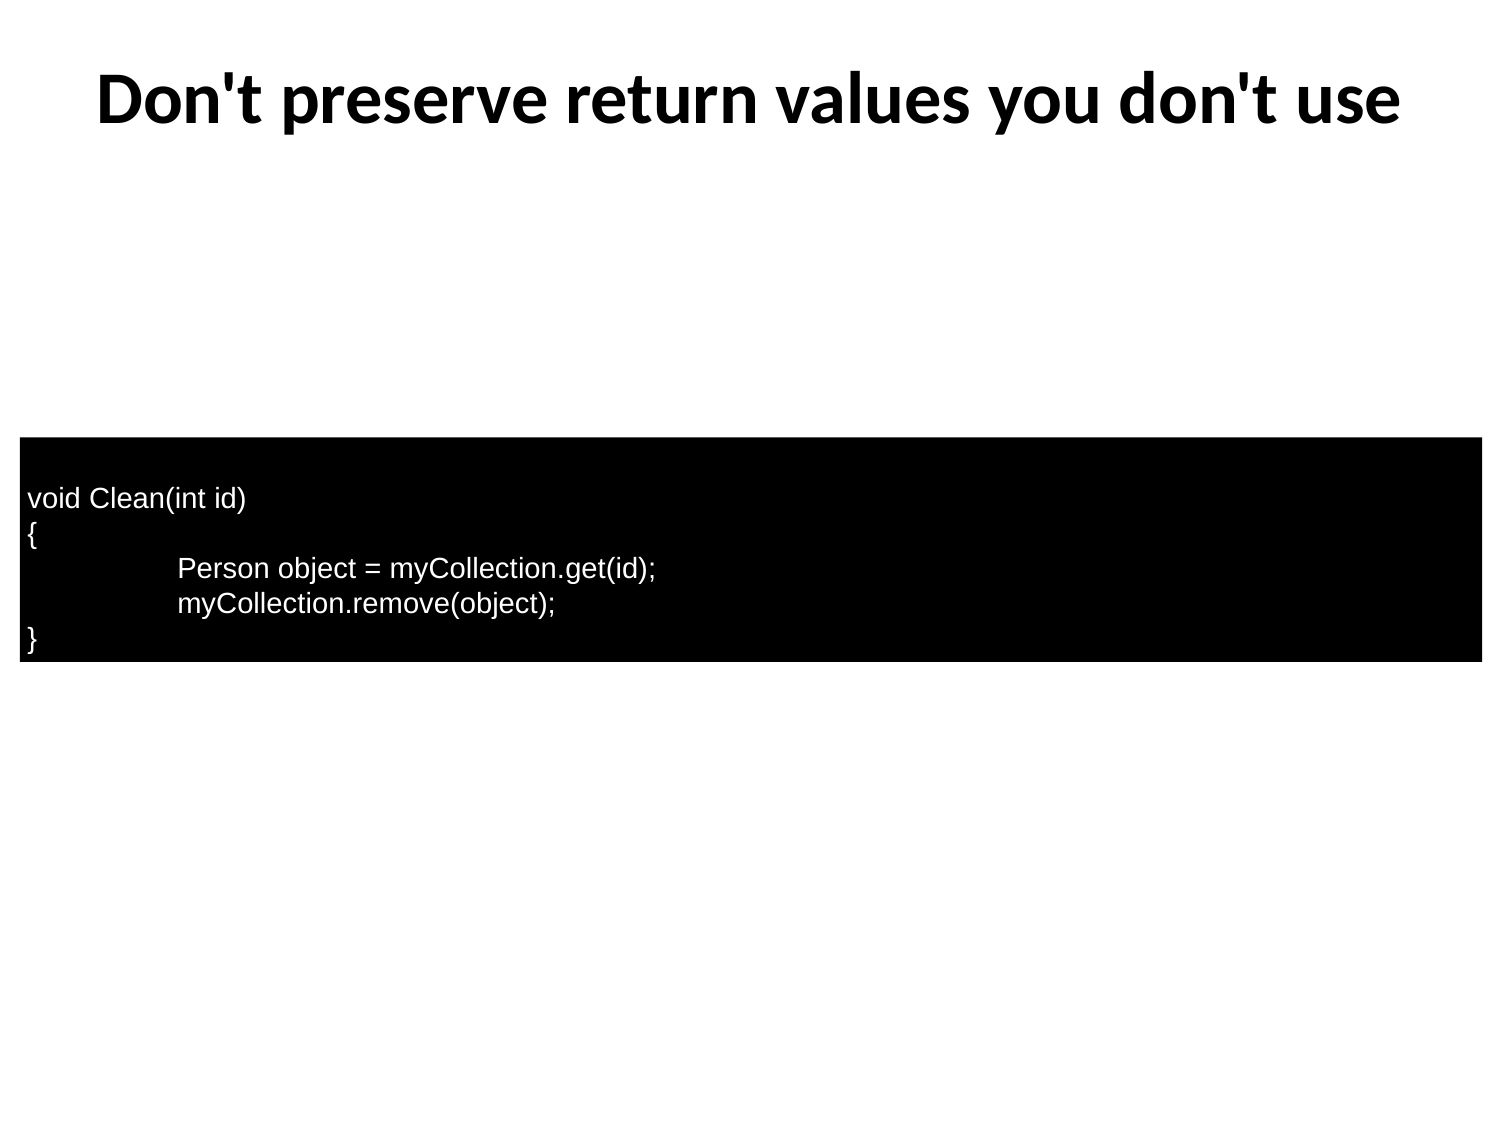

Don't preserve return values you don't use

void Clean(int id)
{
	Person object = myCollection.get(id);
 	myCollection.remove(object);
}